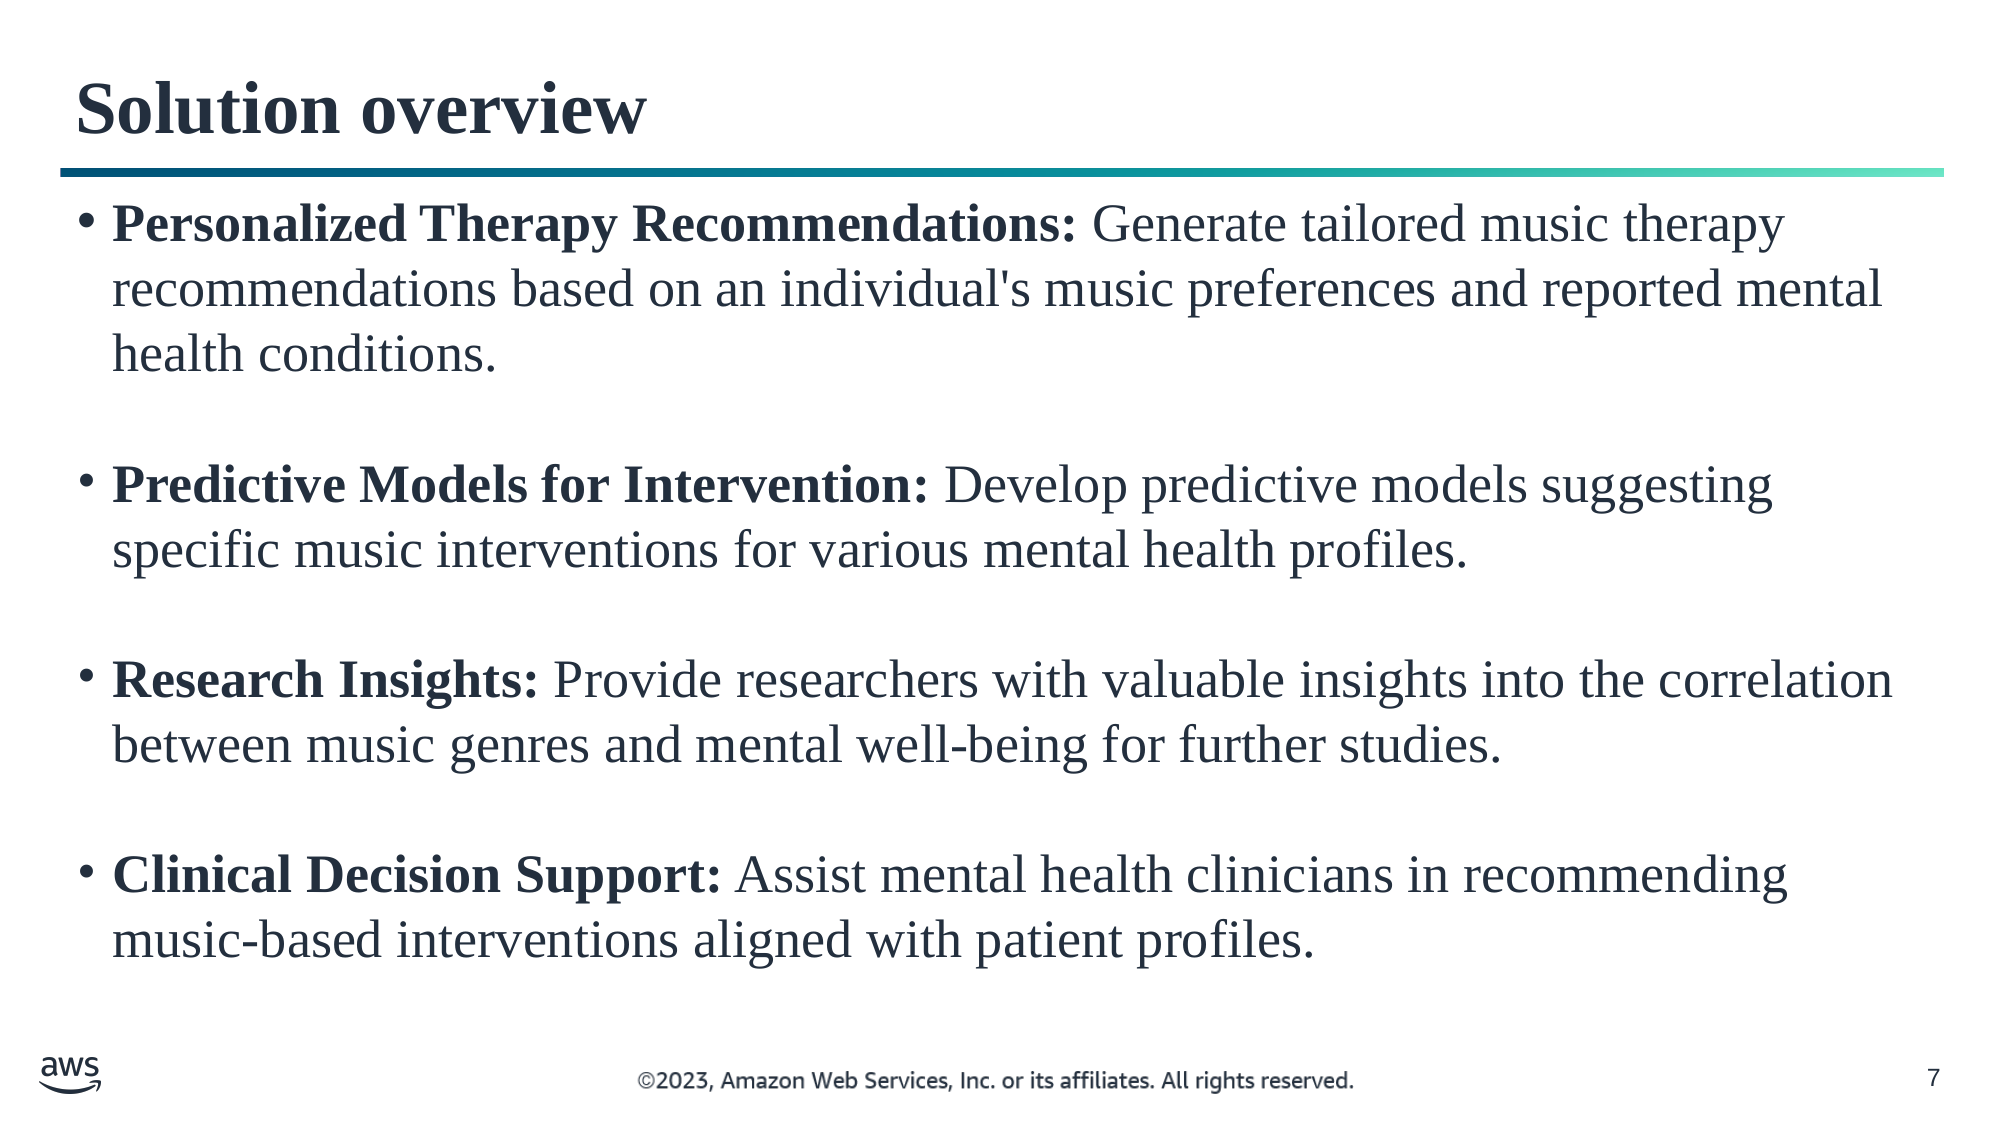

# Solution overview
Personalized Therapy Recommendations: Generate tailored music therapy recommendations based on an individual's music preferences and reported mental health conditions.

Predictive Models for Intervention: Develop predictive models suggesting specific music interventions for various mental health profiles.

Research Insights: Provide researchers with valuable insights into the correlation between music genres and mental well-being for further studies.

Clinical Decision Support: Assist mental health clinicians in recommending music-based interventions aligned with patient profiles.
7